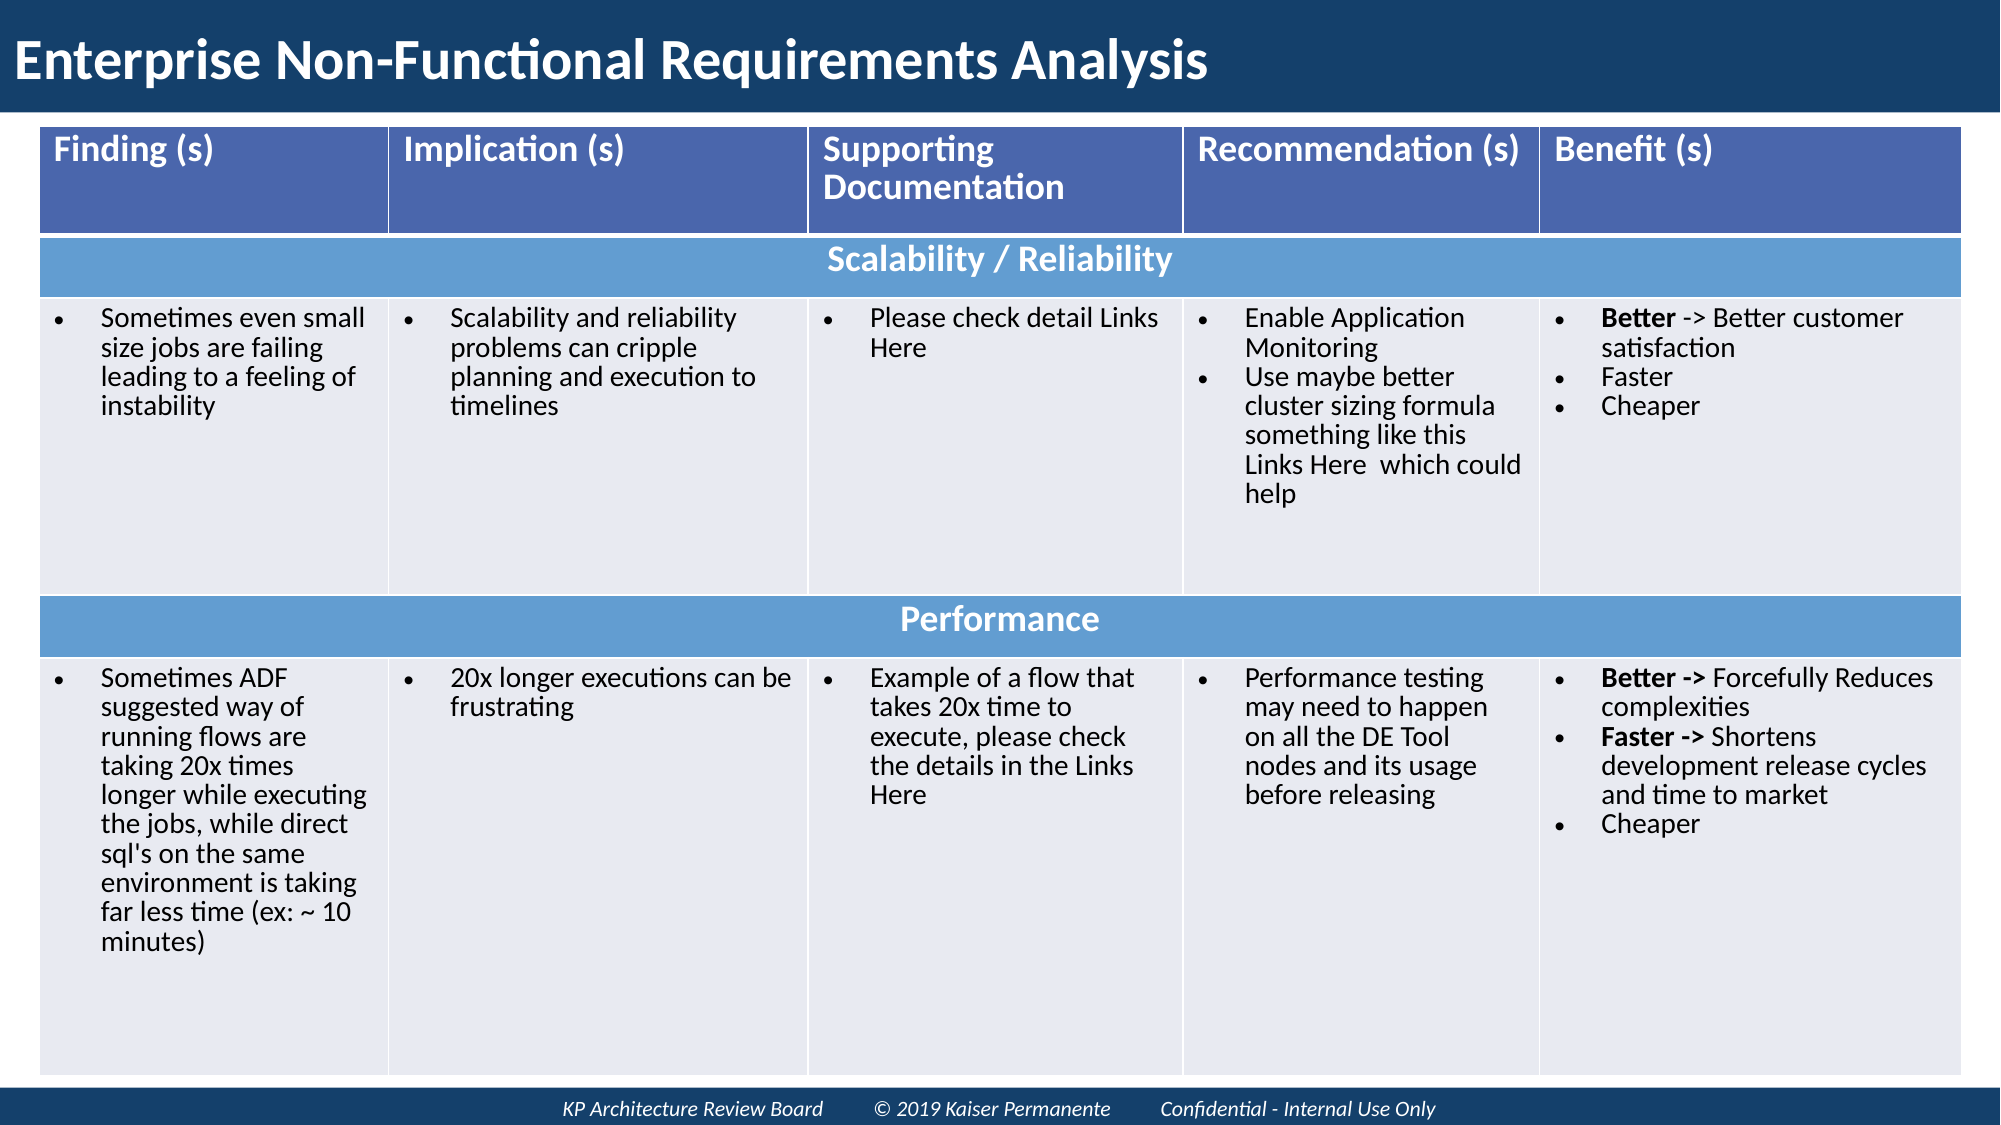

# Enterprise Non-Functional Requirements Analysis
| Finding (s) | Implication (s) | Supporting Documentation | Recommendation (s) | Benefit (s) |
| --- | --- | --- | --- | --- |
| Scalability / Reliability |  |  |  |  |
| Sometimes even small size jobs are failing leading to a feeling of instability | Scalability and reliability problems can cripple planning and execution to timelines | Please check detail Links Here | Enable Application Monitoring Use maybe better cluster sizing formula something like this Links Here which could help | Better -> Better customer satisfaction Faster Cheaper |
| Performance |  |  |  |  |
| Sometimes ADF suggested way of running flows are taking 20x times longer while executing the jobs, while direct sql's on the same environment is taking far less time (ex: ~ 10 minutes) | 20x longer executions can be frustrating | Example of a flow that takes 20x time to execute, please check the details in the Links Here | Performance testing may need to happen on all the DE Tool nodes and its usage before releasing | Better -> Forcefully Reduces complexities Faster -> Shortens development release cycles and time to market Cheaper |
KP Architecture Review Board          © 2019 Kaiser Permanente          Confidential - Internal Use Only